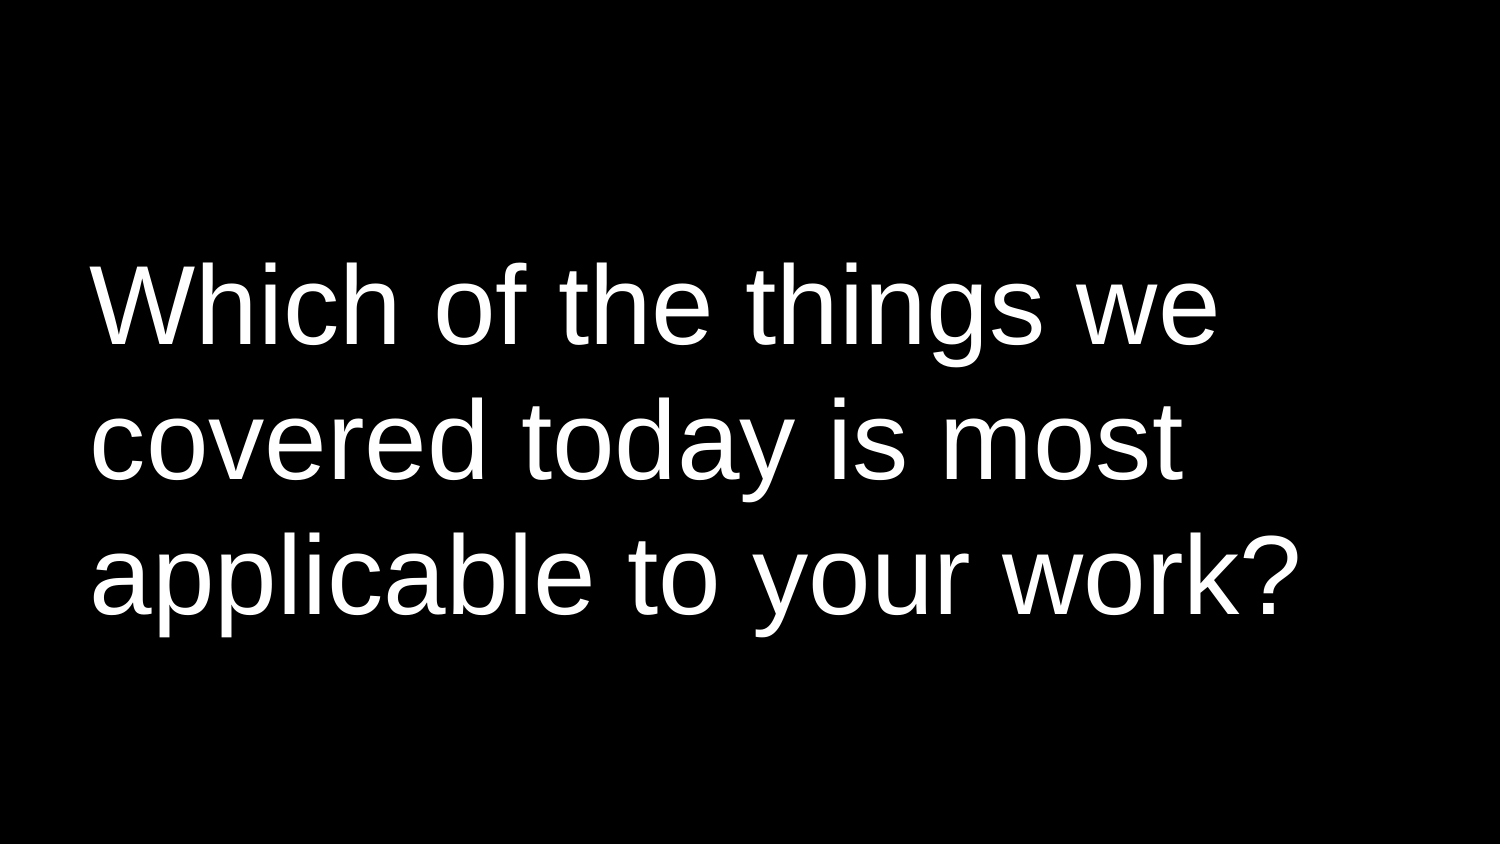

# Which of the things we covered today is most applicable to your work?